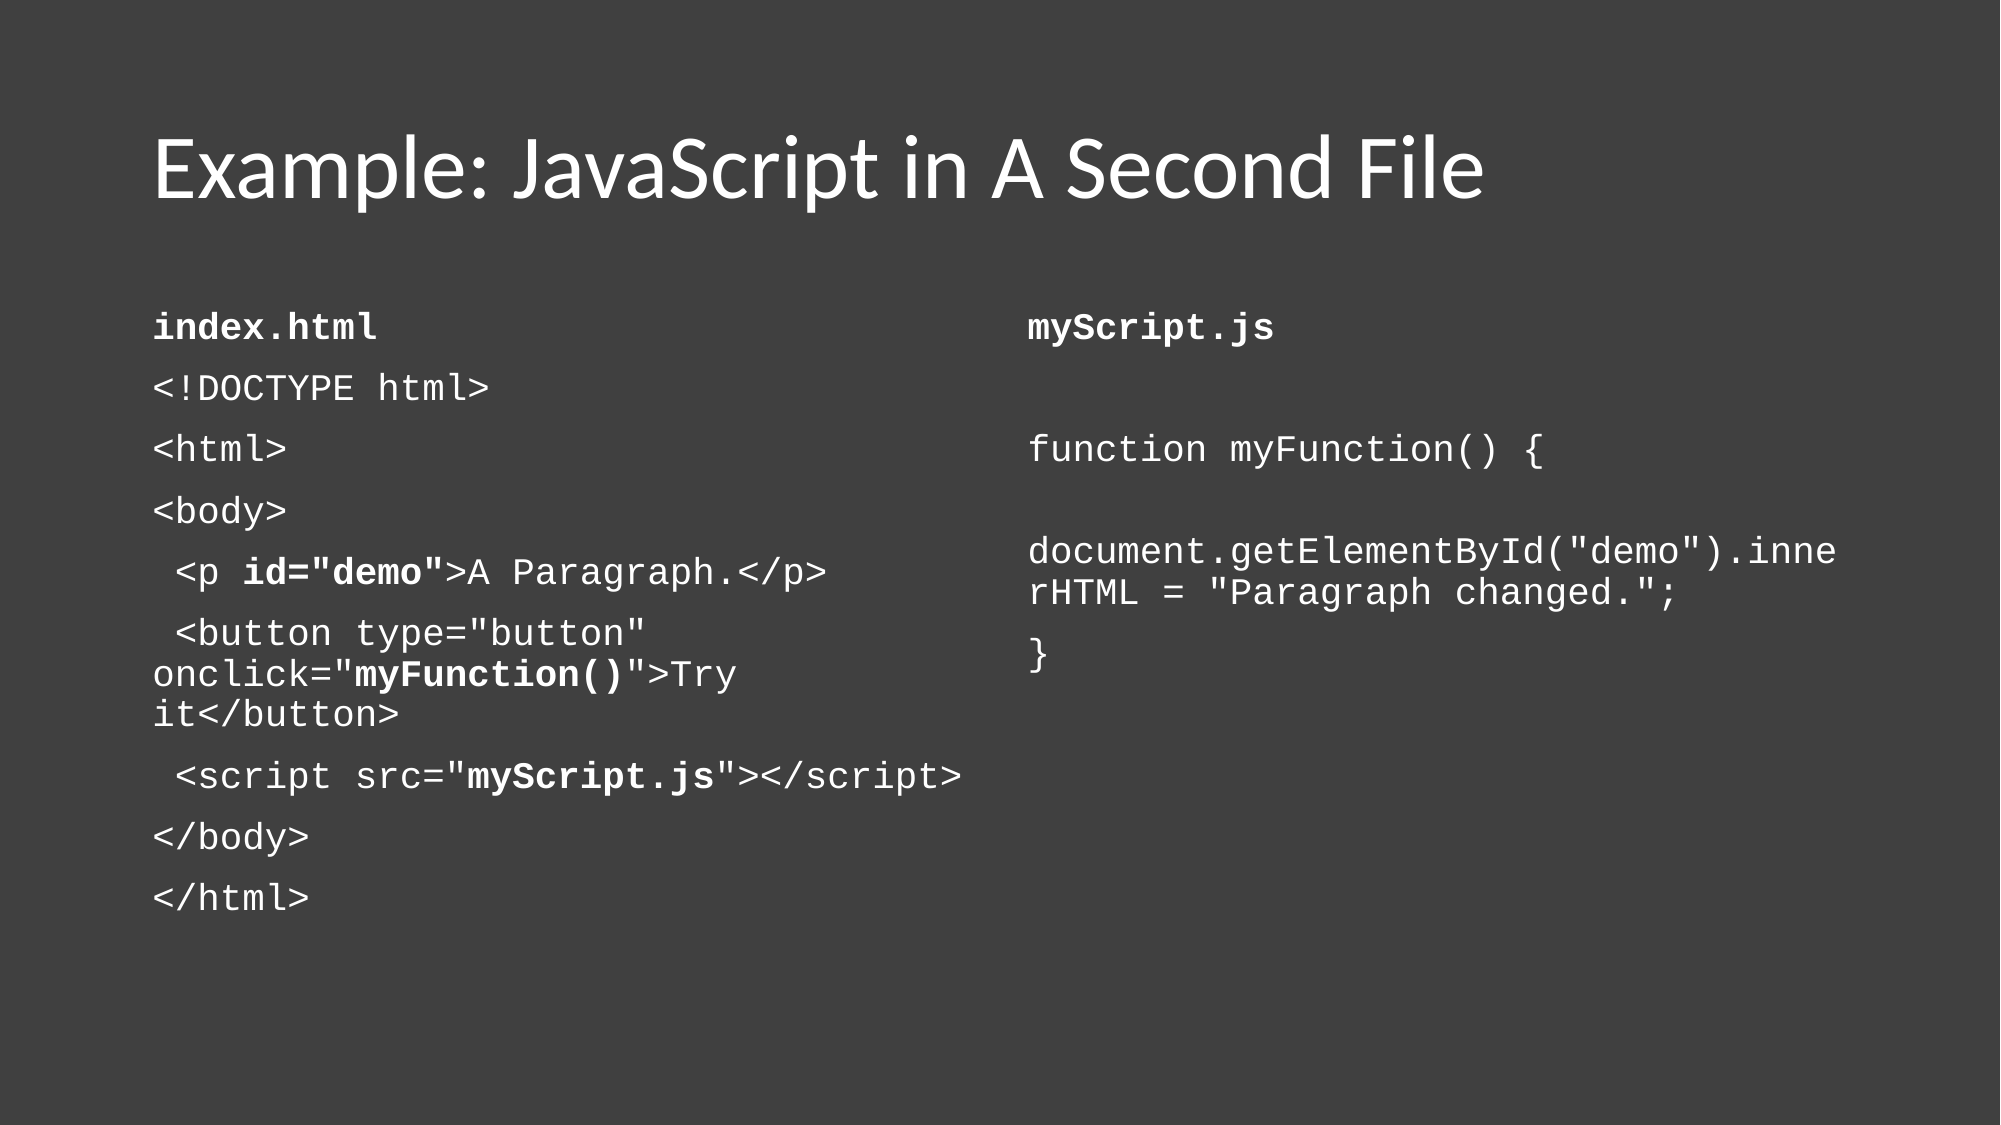

# Example: JavaScript in A Second File
index.html
<!DOCTYPE html>
<html>
<body>
 <p id="demo">A Paragraph.</p>
 <button type="button" onclick="myFunction()">Try it</button>
 <script src="myScript.js"></script>
</body>
</html>
myScript.js

function myFunction() {
	document.getElementById("demo").innerHTML = "Paragraph changed.";
}